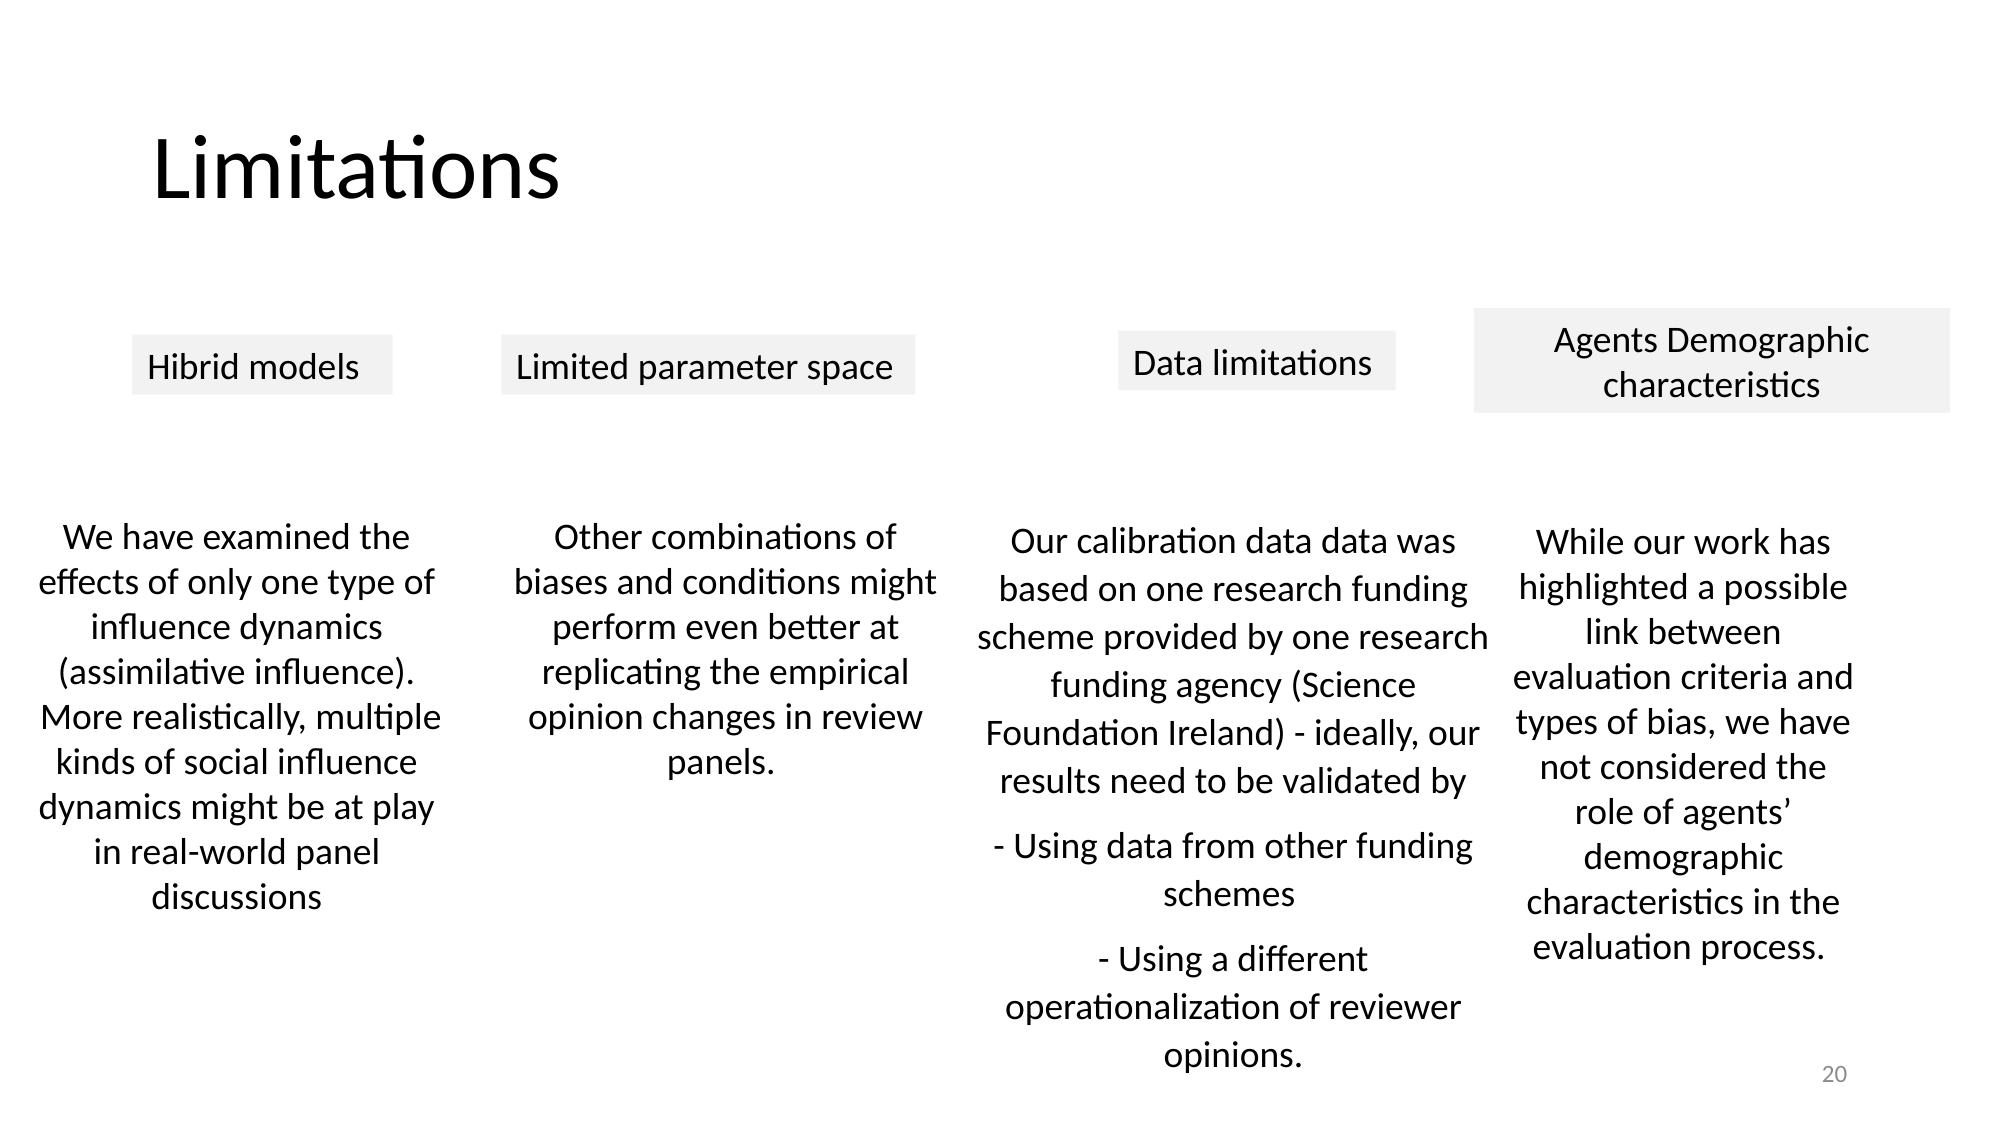

# Limitations
Agents Demographic characteristics
Data limitations
Hibrid models
Limited parameter space
Other combinations of biases and conditions might perform even better at replicating the empirical opinion changes in review panels.
Our calibration data data was based on one research funding scheme provided by one research funding agency (Science Foundation Ireland) - ideally, our results need to be validated by
- Using data from other funding schemes
- Using a different operationalization of reviewer opinions.
We have examined the effects of only one type of influence dynamics (assimilative influence).
 More realistically, multiple kinds of social influence dynamics might be at play in real-world panel discussions
While our work has highlighted a possible link between evaluation criteria and types of bias, we have not considered the role of agents’ demographic characteristics in the evaluation process.
20